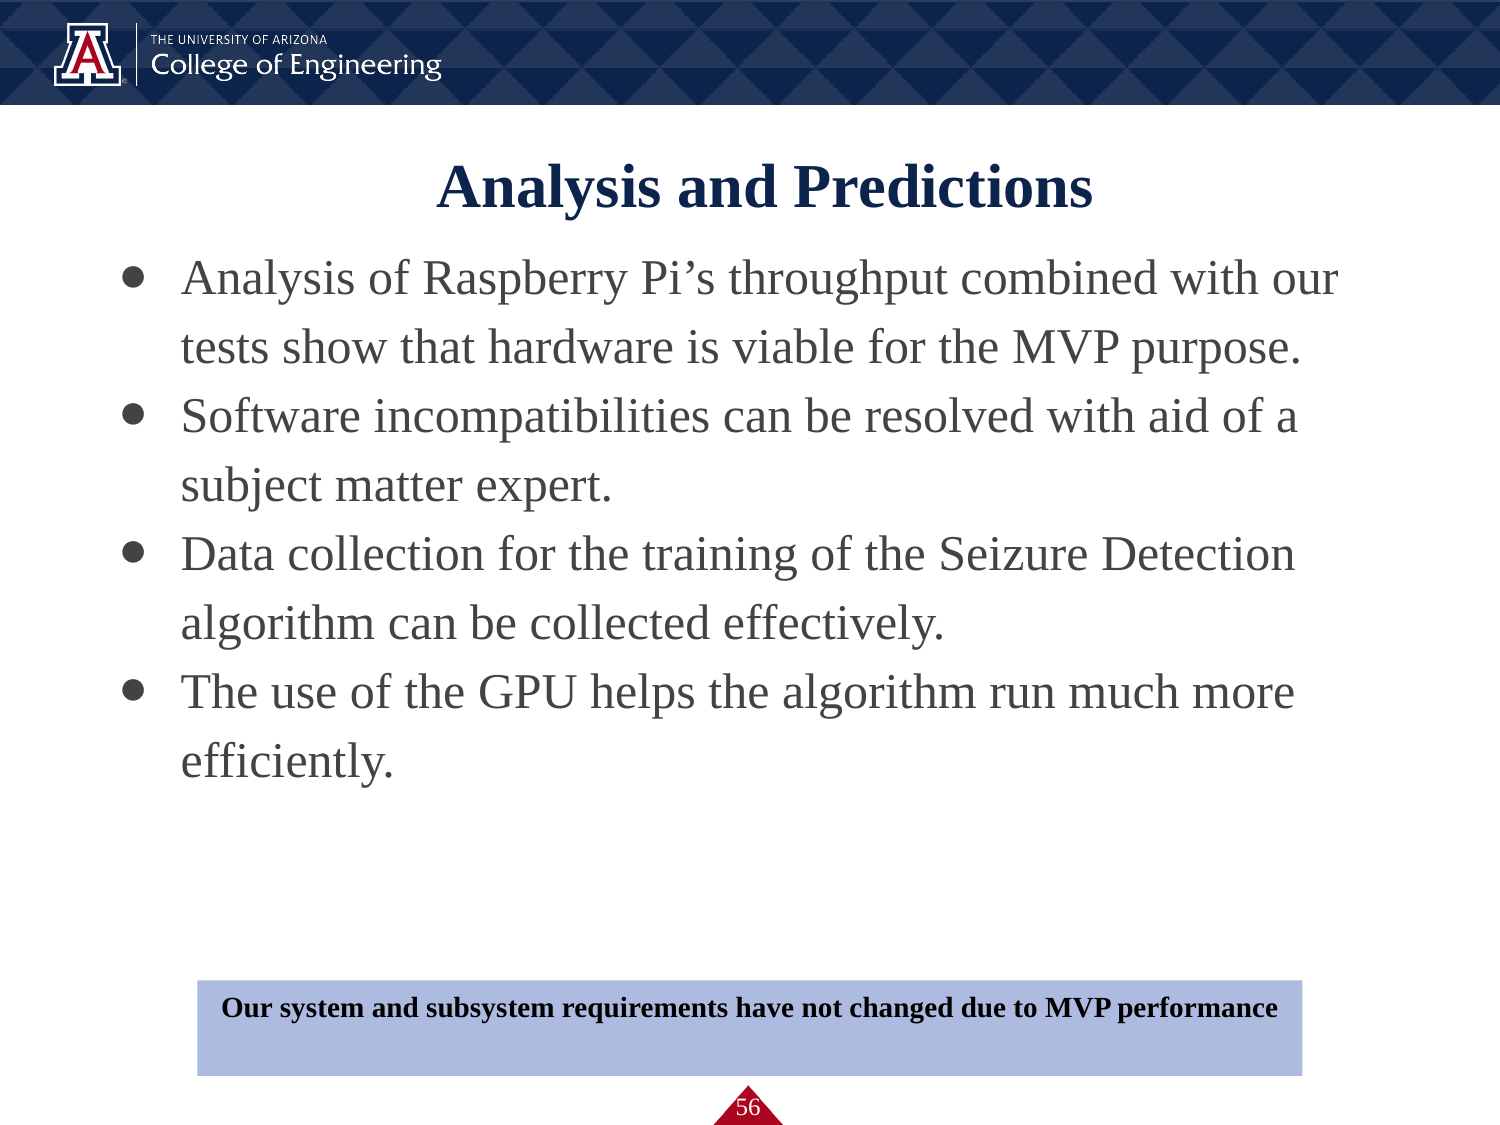

# Analysis and Predictions
Analysis of Raspberry Pi’s throughput combined with our tests show that hardware is viable for the MVP purpose.
Software incompatibilities can be resolved with aid of a subject matter expert.
Data collection for the training of the Seizure Detection algorithm can be collected effectively.
The use of the GPU helps the algorithm run much more efficiently.

Our system and subsystem requirements have not changed due to MVP performance
56